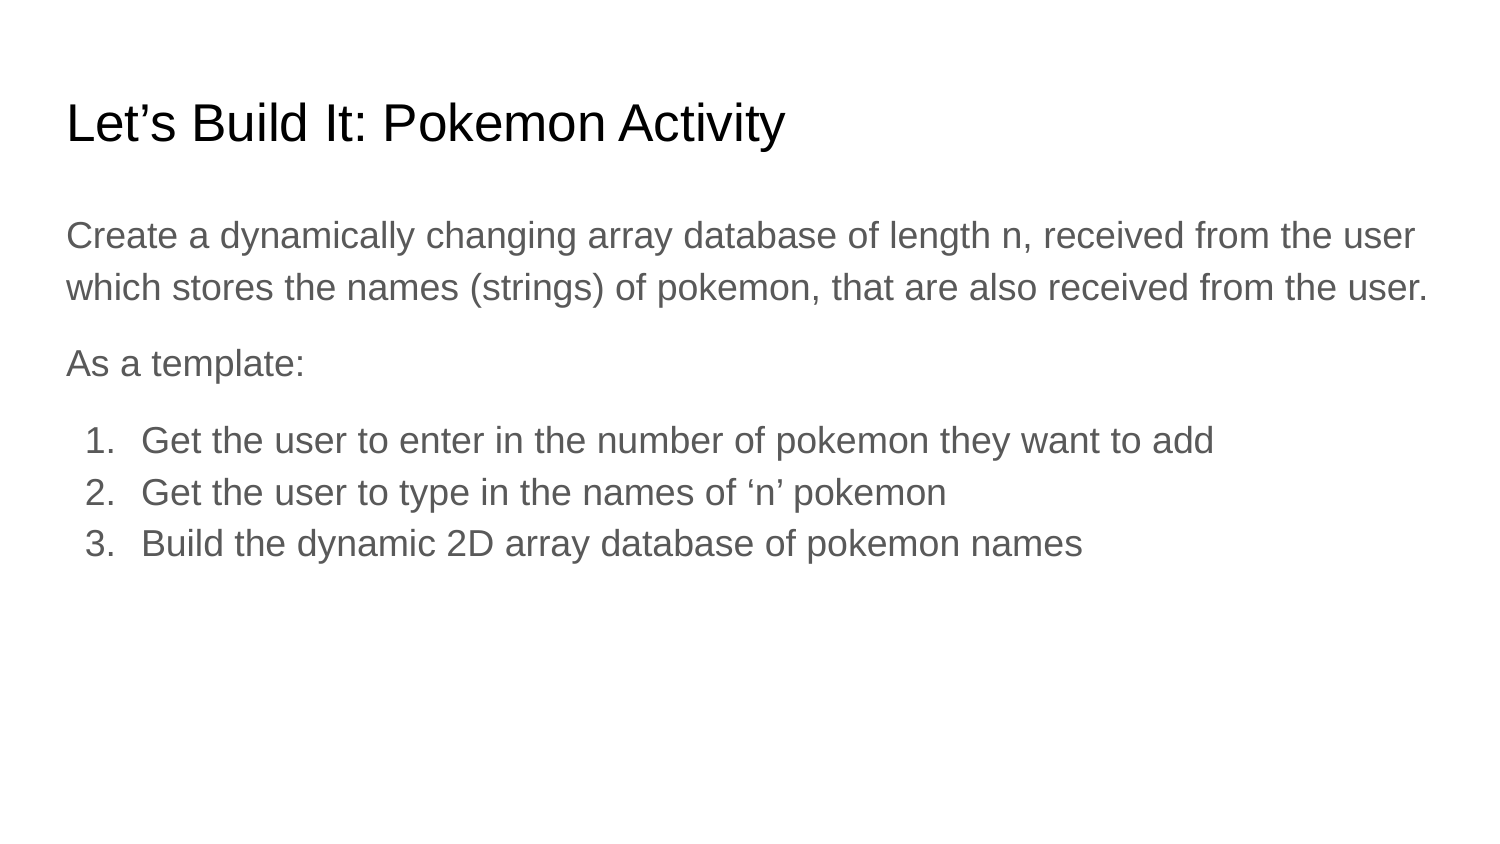

# Let’s Build It: Pokemon Activity
Create a dynamically changing array database of length n, received from the user which stores the names (strings) of pokemon, that are also received from the user.
As a template:
Get the user to enter in the number of pokemon they want to add
Get the user to type in the names of ‘n’ pokemon
Build the dynamic 2D array database of pokemon names